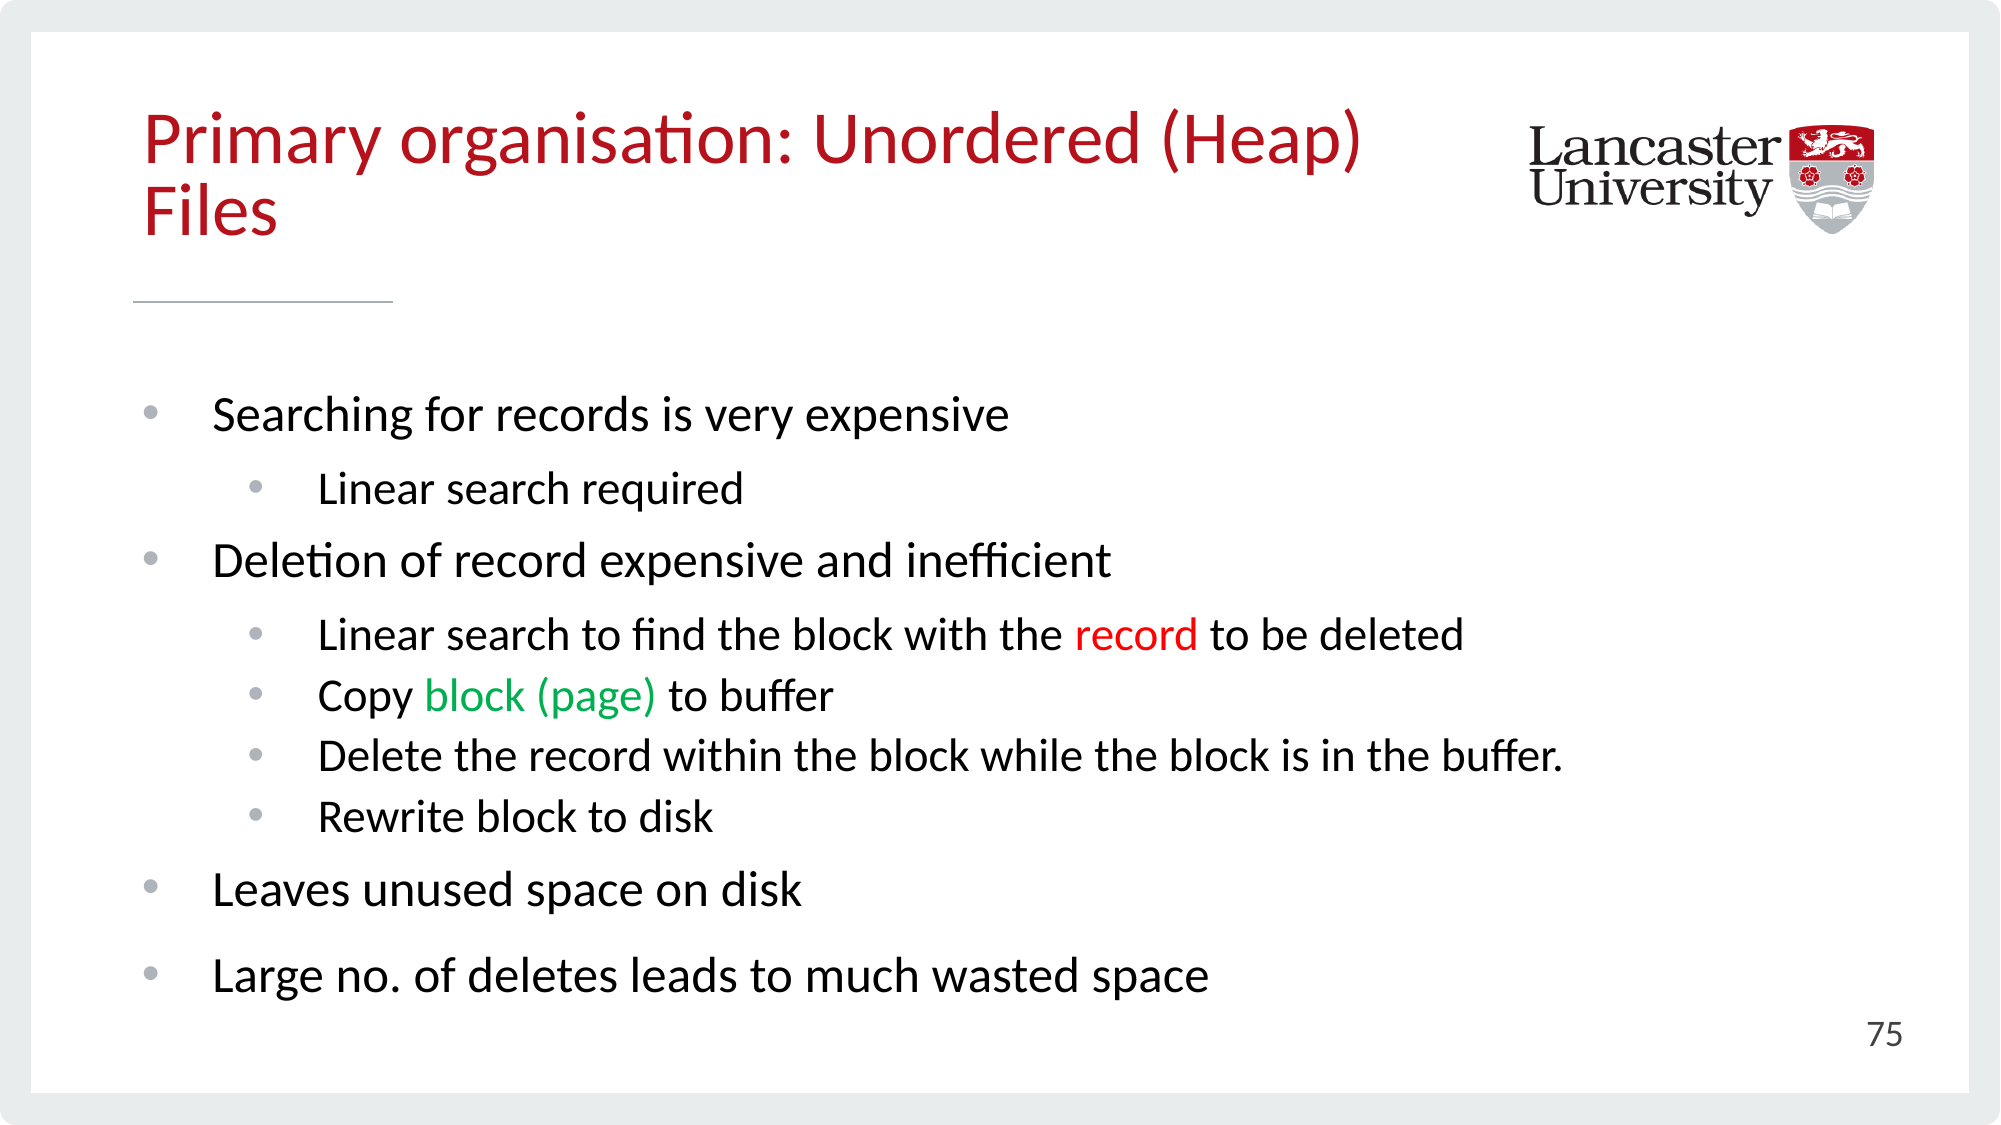

# Primary organisation: Unordered (Heap) Files
Searching for records is very expensive
Linear search required
Deletion of record expensive and inefficient
Linear search to find the block with the record to be deleted
Copy block (page) to buffer
Delete the record within the block while the block is in the buffer.
Rewrite block to disk
Leaves unused space on disk
Large no. of deletes leads to much wasted space

75